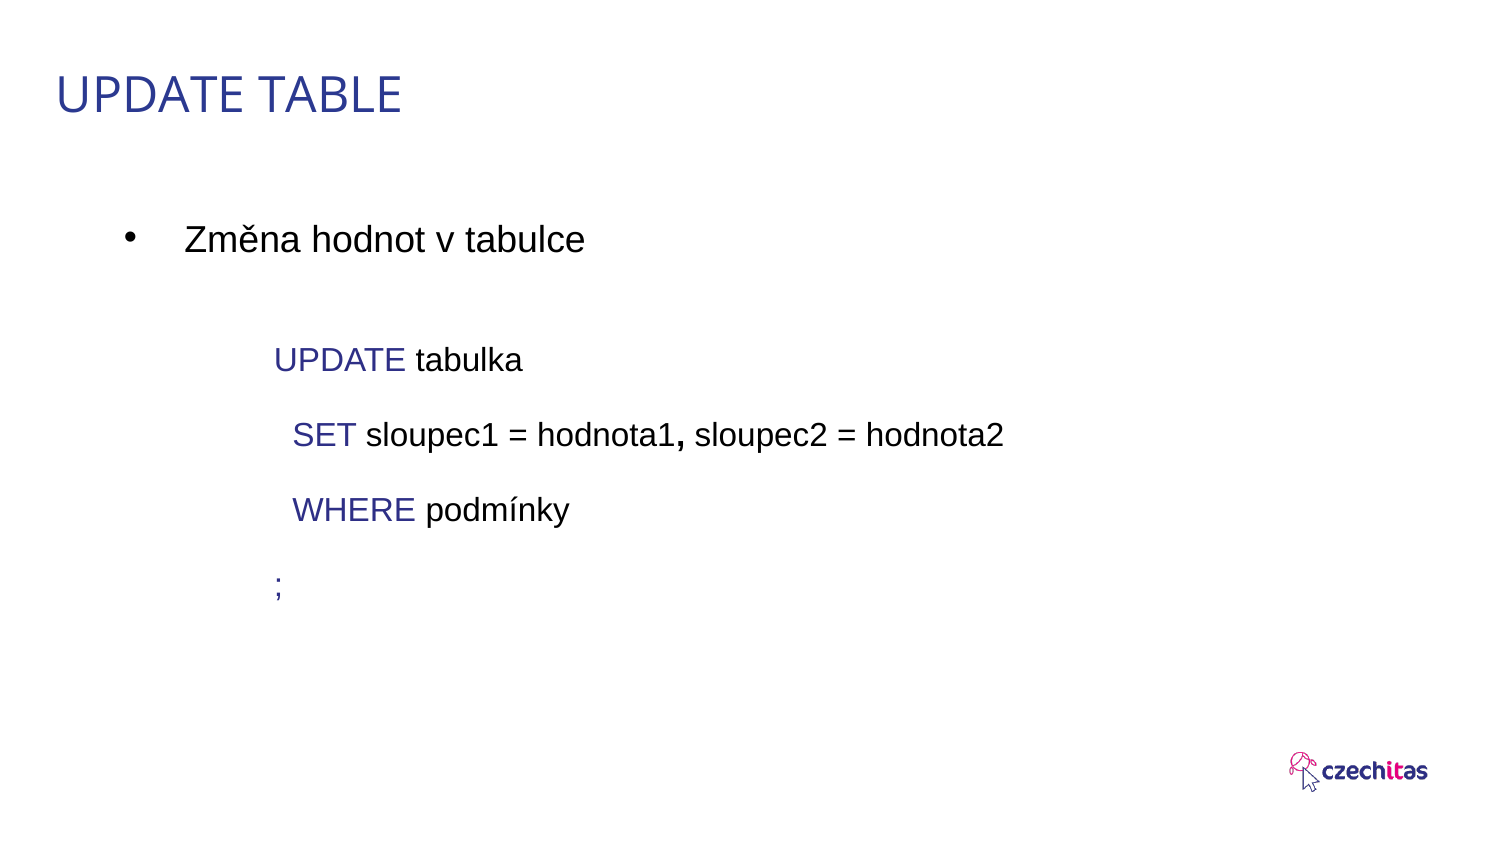

# UPDATE TABLE

Změna hodnot v tabulce
	UPDATE tabulka
	  SET sloupec1 = hodnota1, sloupec2 = hodnota2
	  WHERE podmínky
	;